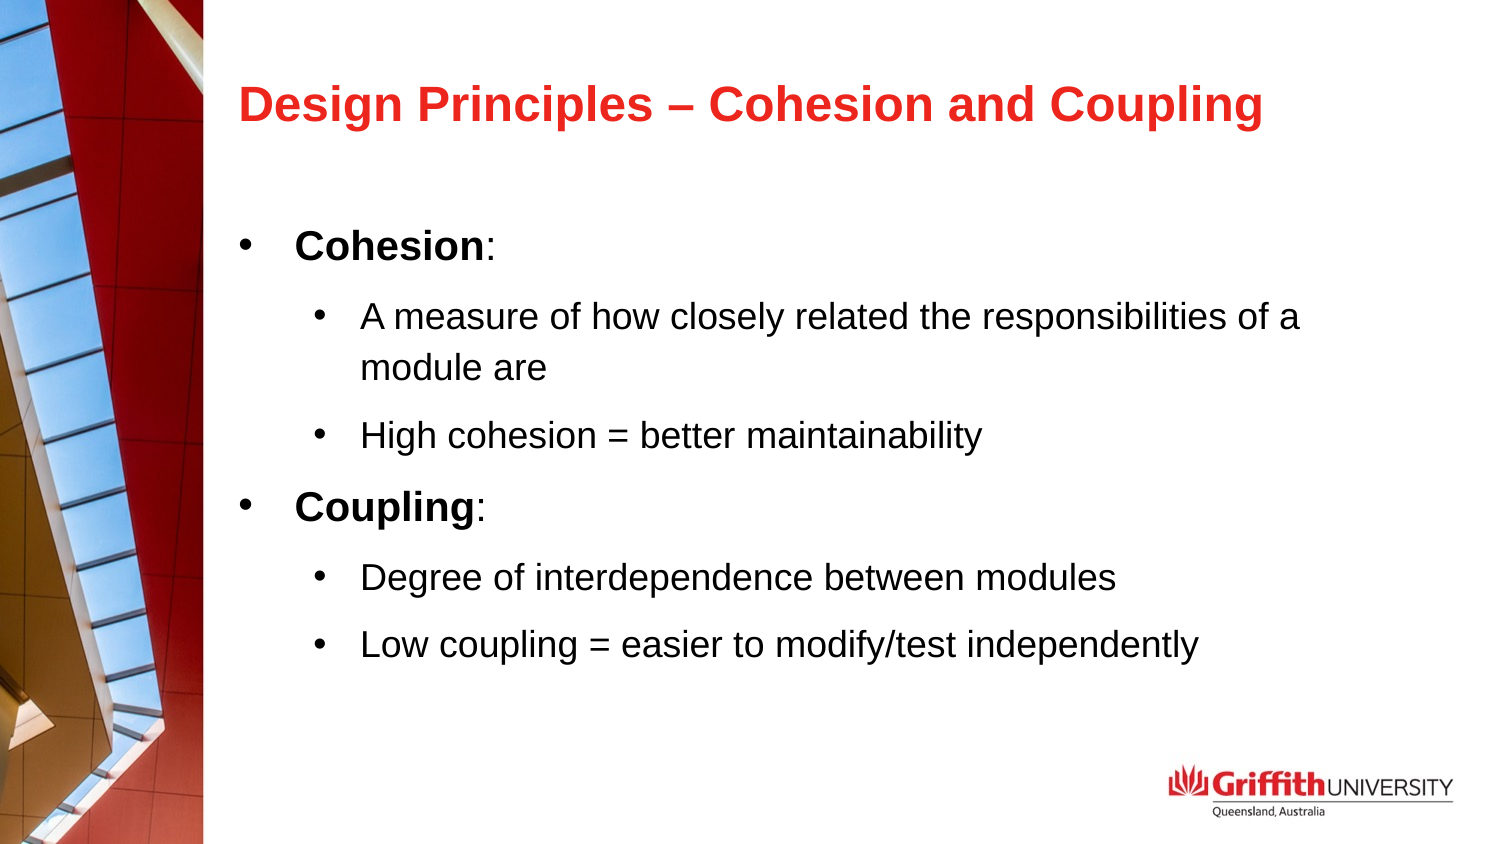

# Design Principles – Cohesion and Coupling
Cohesion:
A measure of how closely related the responsibilities of a module are
High cohesion = better maintainability
Coupling:
Degree of interdependence between modules
Low coupling = easier to modify/test independently